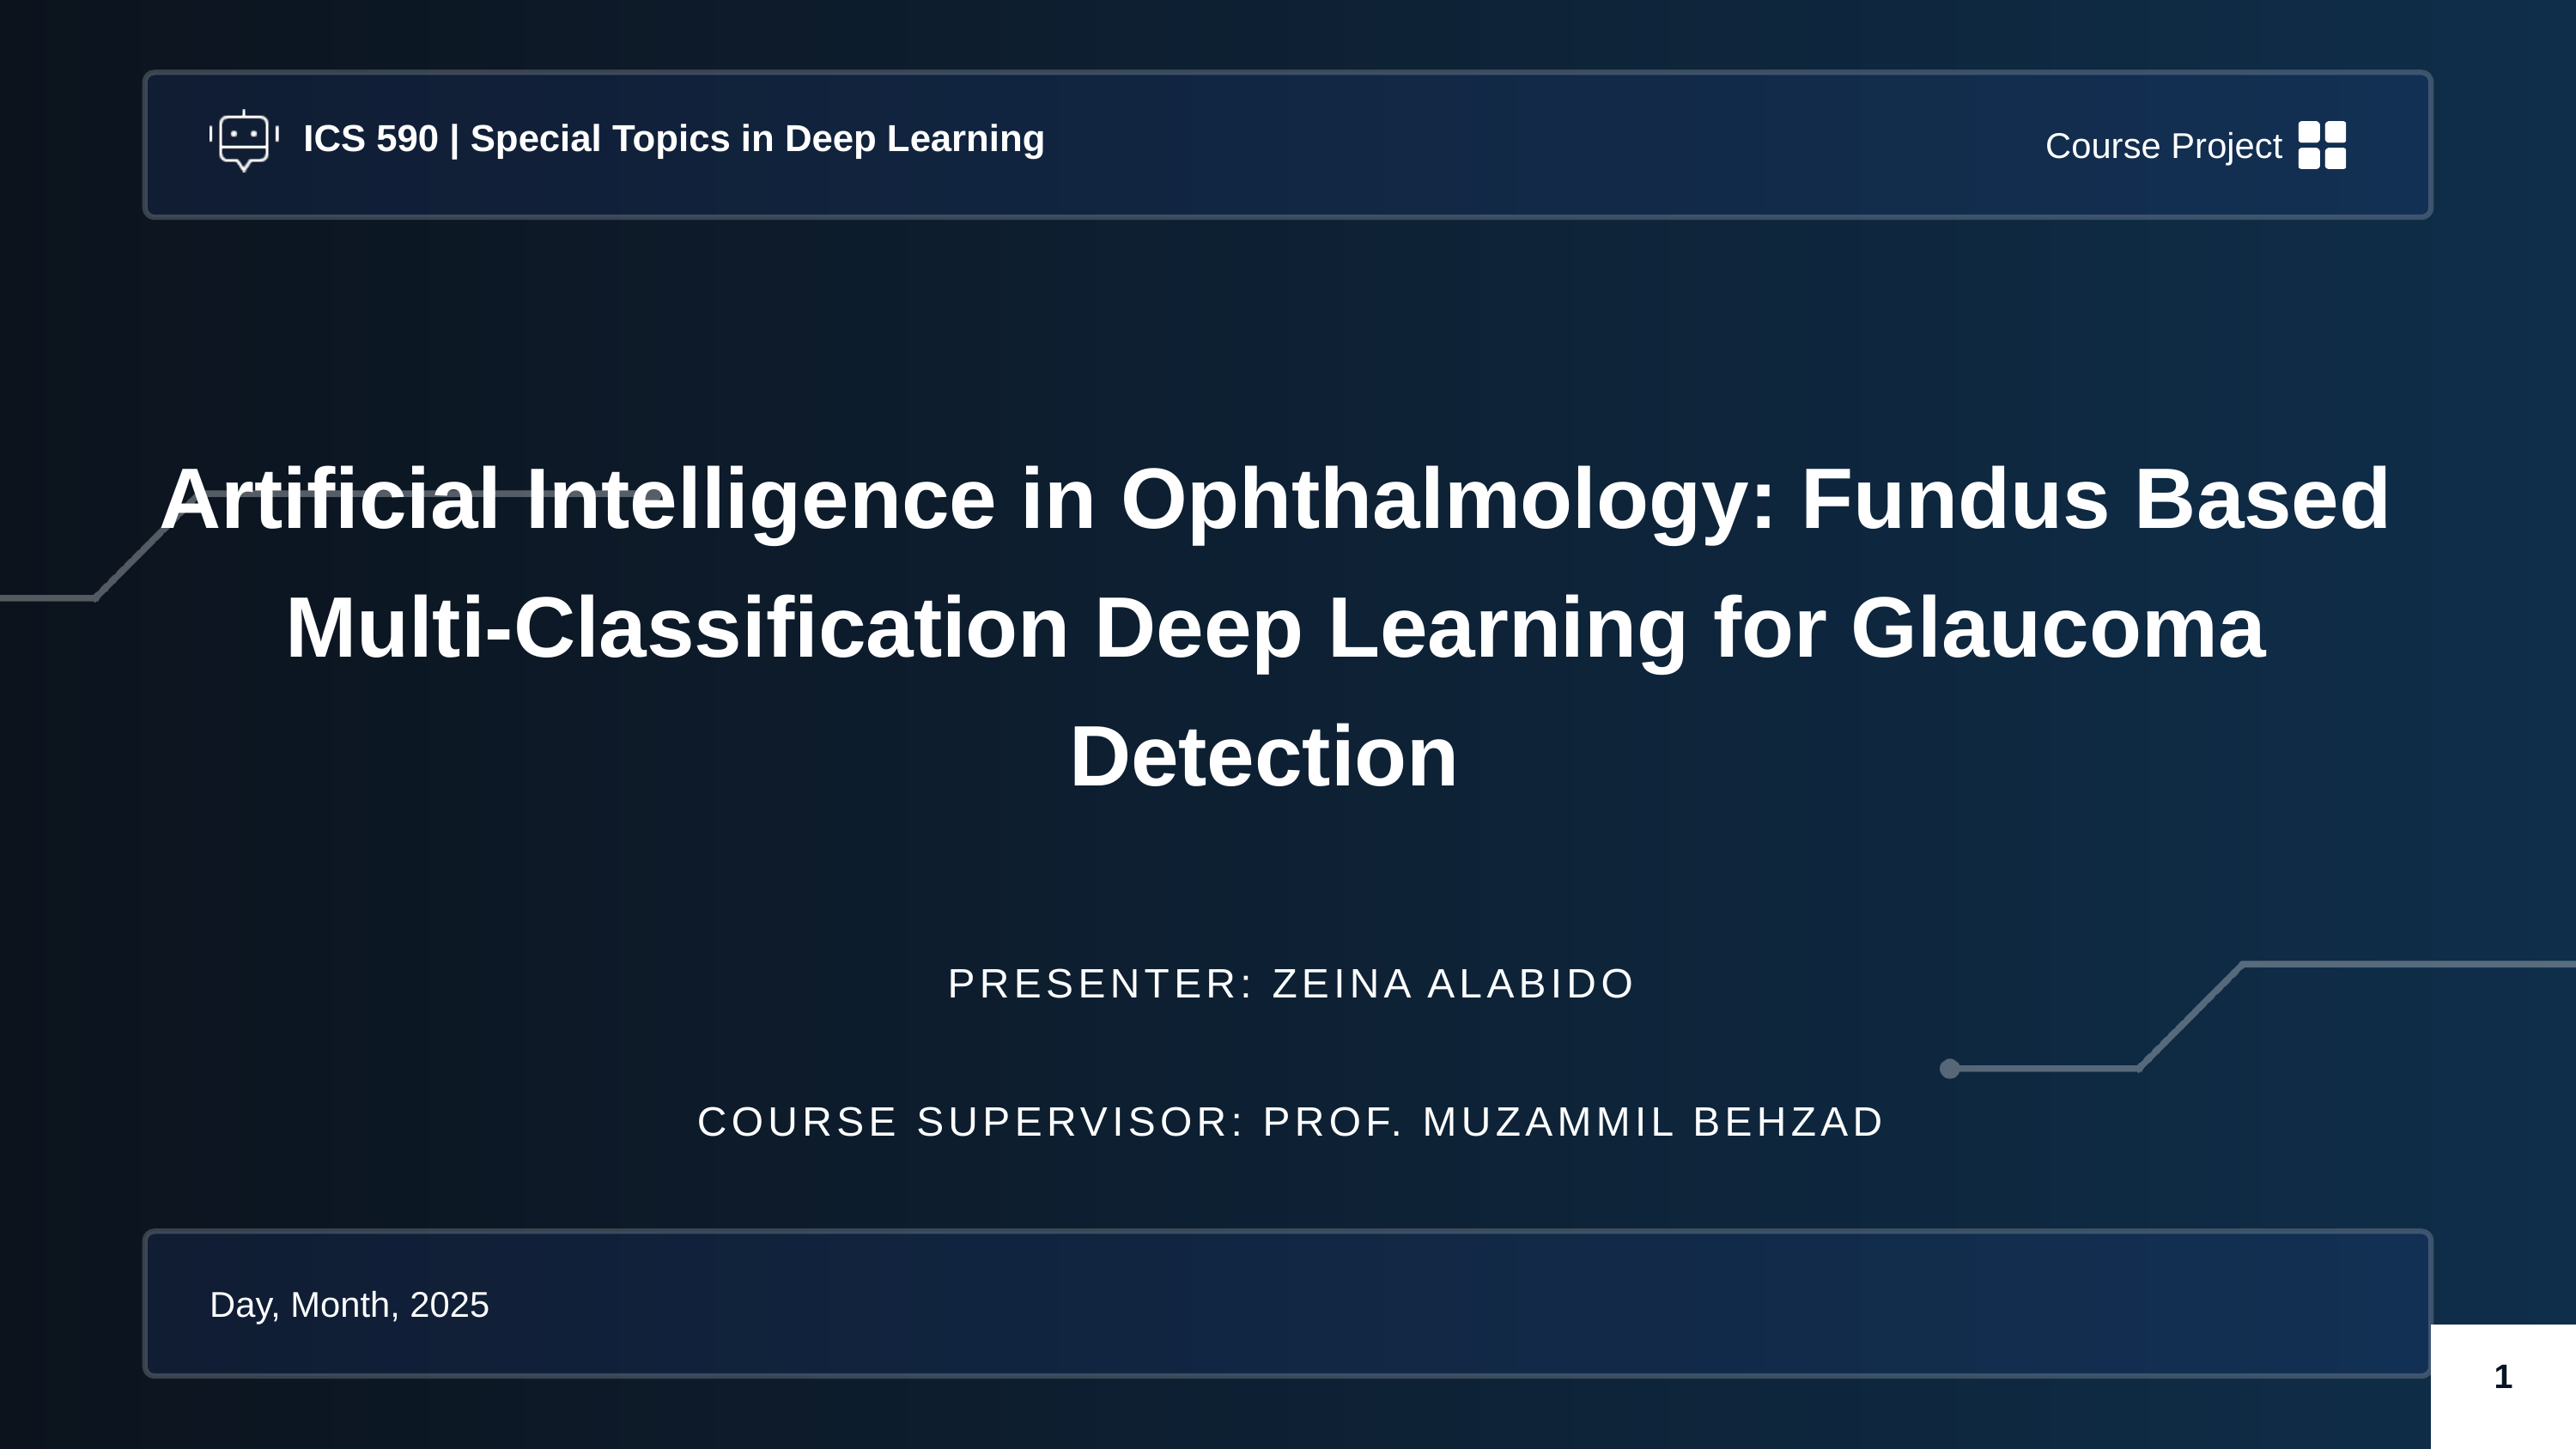

Course Project

ICS 590 | Special Topics in Deep Learning
Artificial Intelligence in Ophthalmology: Fundus Based Multi-Classification Deep Learning for Glaucoma Detection

PRESENTER: ZEINA ALABIDO

COURSE SUPERVISOR: PROF. MUZAMMIL BEHZAD

Day, Month, 2025

1